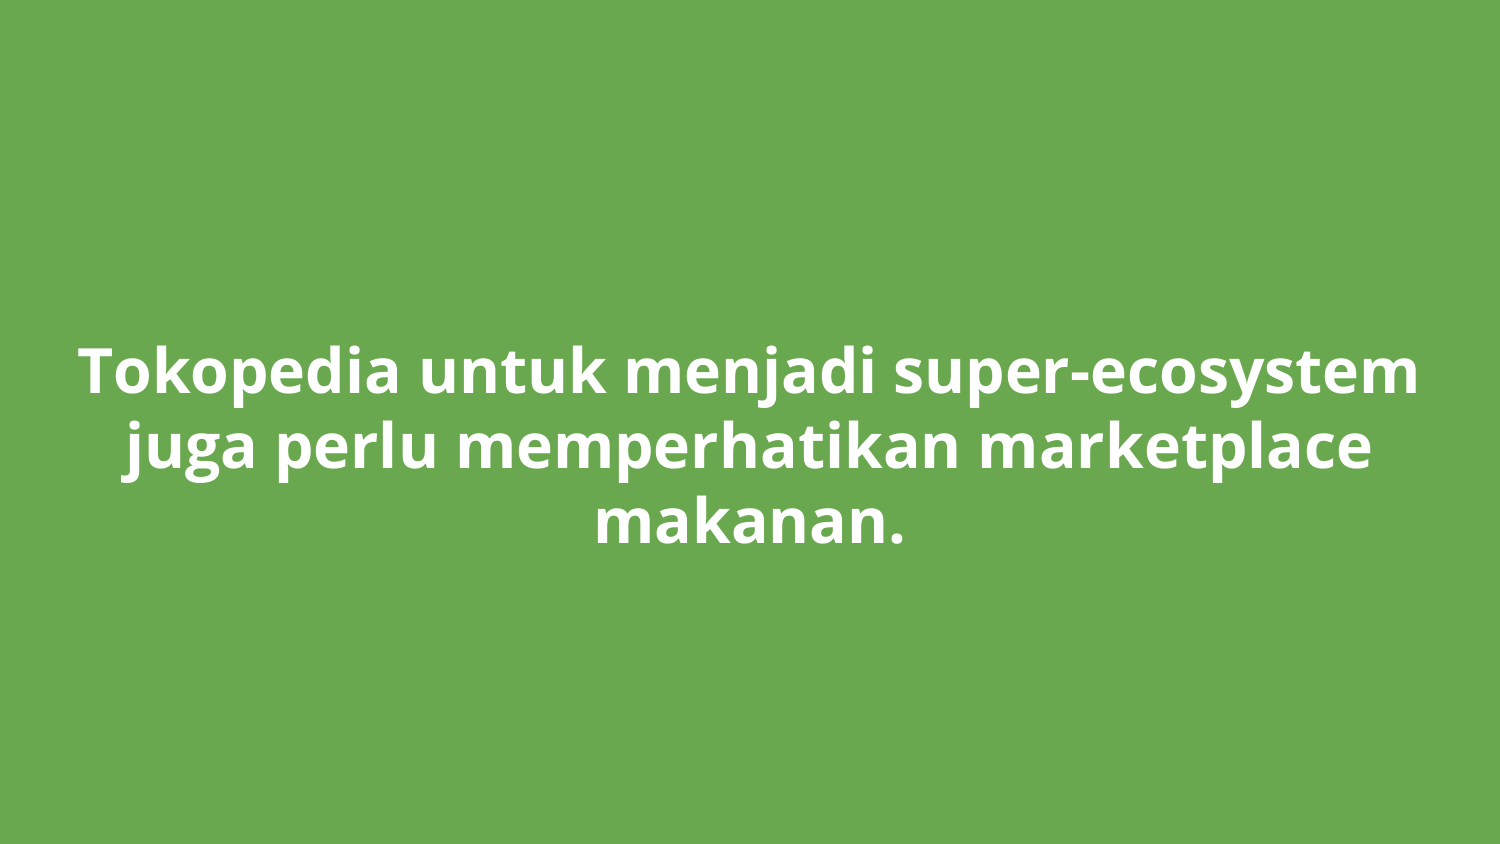

# Tokopedia untuk menjadi super-ecosystem juga perlu memperhatikan marketplace makanan.